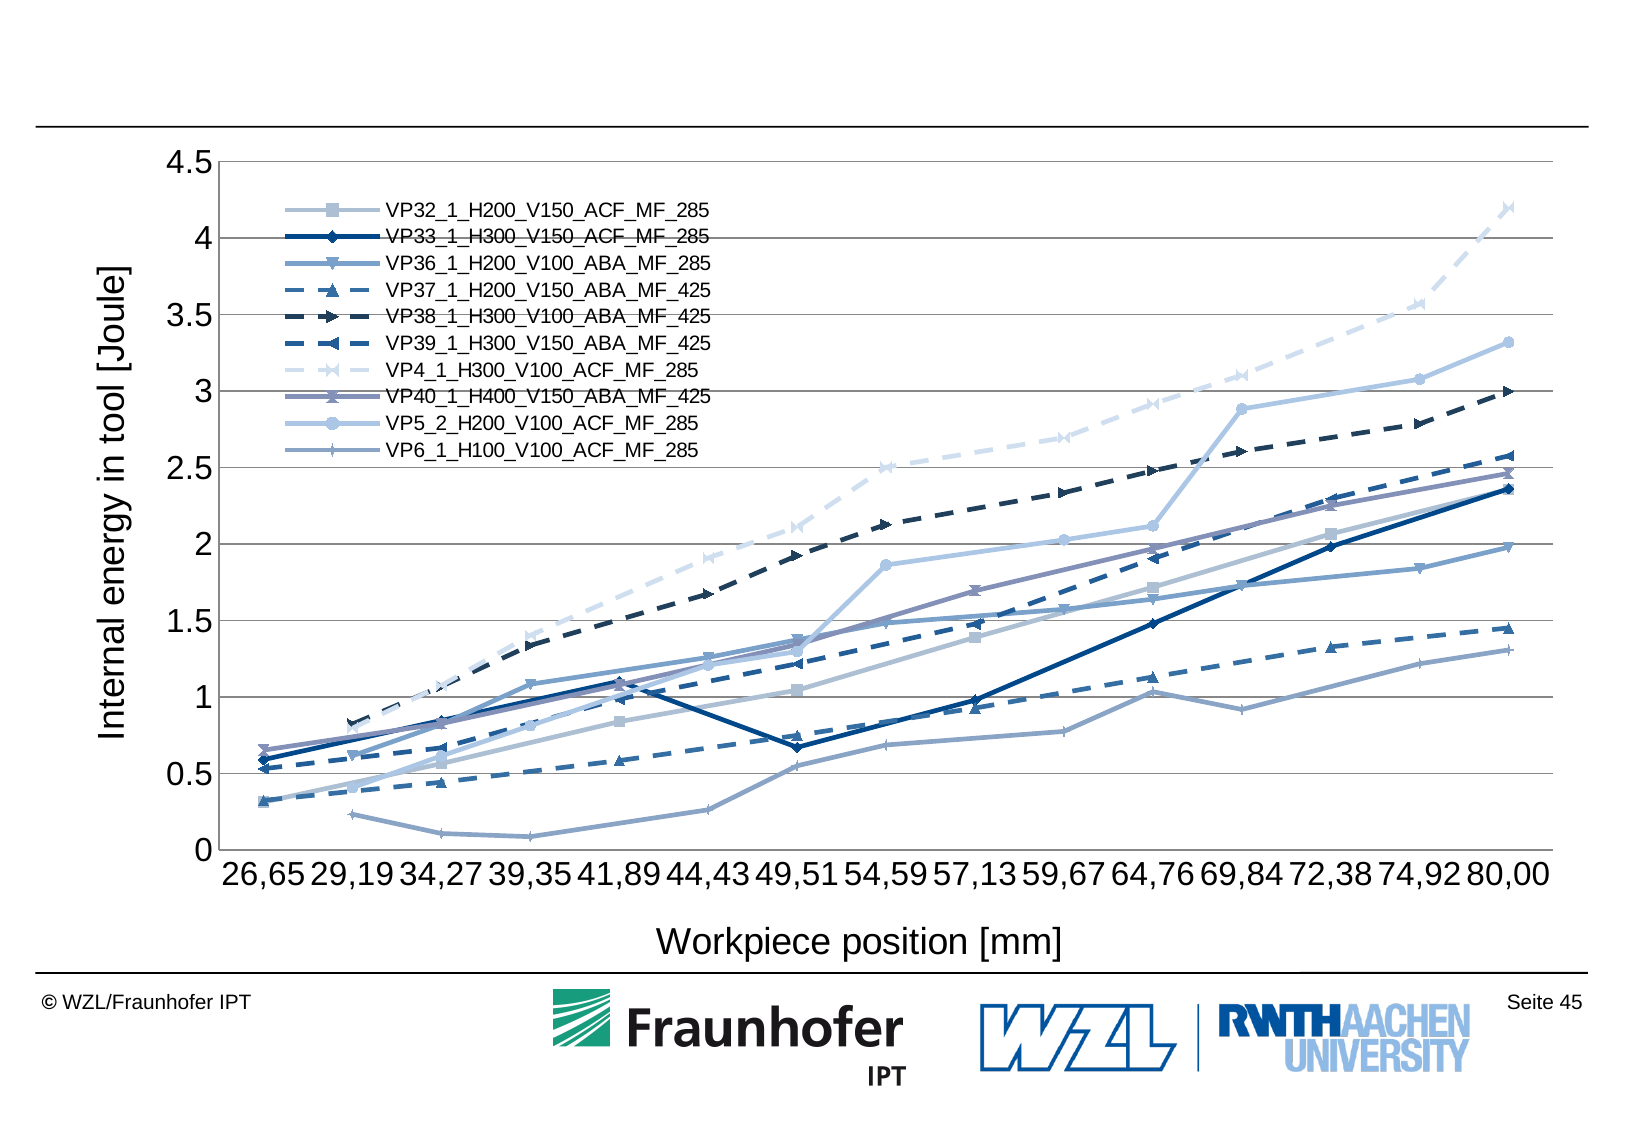

#

### Chart

| Category | VP32_1_H200_V150_ACF_MF_285 | VP33_1_H300_V150_ACF_MF_285 | VP36_1_H200_V100_ABA_MF_285 | VP37_1_H200_V150_ABA_MF_425 | VP38_1_H300_V100_ABA_MF_425 | VP39_1_H300_V150_ABA_MF_425 | VP4_1_H300_V100_ACF_MF_285 | VP40_1_H400_V150_ABA_MF_425 | VP5_2_H200_V100_ACF_MF_285 | VP6_1_H100_V100_ACF_MF_285 |
|---|---|---|---|---|---|---|---|---|---|---|
| 26,65 | 0.314075795480698 | 0.591159419084019 | None | 0.325150900940588 | None | 0.531811440793894 | None | 0.653098082559322 | None | None |
| 29,19 | None | None | 0.616079389198737 | None | 0.823596955080929 | None | 0.796978014619036 | None | 0.407982292274716 | 0.234280561718117 |
| 34,27 | 0.565350186874856 | 0.847523887540912 | 0.821055471012131 | 0.443364789981714 | 1.06973078717299 | 0.668326561826831 | 1.07599660012181 | 0.827229401874645 | 0.615544036133527 | 0.108624477040787 |
| 39,35 | None | None | 1.08402298658485 | None | 1.33798722676207 | None | 1.40351983451428 | None | 0.813279936034087 | 0.0875230287197462 |
| 41,89 | 0.83944971962152 | 1.10288519589029 | None | 0.585060695612084 | None | 0.986775608610152 | None | 1.07922292347839 | None | None |
| 44,43 | None | None | 1.25914539624246 | None | 1.67426750276392 | None | 1.90906748132243 | None | 1.2086400732625 | 0.263494985483784 |
| 49,51 | 1.04487413931534 | 0.671267986448768 | 1.37425891625845 | 0.74979558904248 | 1.924964277688189 | 1.2181698626483 | 2.11146037670593 | 1.34284774243793 | 1.29736454522079 | 0.551006941812697 |
| 54,59 | None | None | 1.48347790292399 | None | 2.12784768835498 | None | 2.501858689339229 | None | 1.86336977326891 | 0.686849614779195 |
| 57,13 | 1.39012155558838 | 0.979798291736247 | None | 0.928068788379728 | None | 1.47791720340535 | None | 1.69438961363203 | None | None |
| 59,67 | None | None | 1.57340699404664 | None | 2.33523425076498 | None | 2.69500183437471 | None | 2.02688739982363 | 0.775707070138941 |
| 64,76 | 1.71752934119782 | 1.4796844546305 | 1.63950245036988 | 1.13132064480865 | 2.47808006859216 | 1.9044867241055 | 2.915708253239449 | 1.96901503379159 | 2.11832920392827 | 1.03493072692447 |
| 69,84 | None | None | 1.72745470901327 | None | 2.60583939700174 | None | 3.10328712501004 | None | 2.88230420224639 | 0.919021720360098 |
| 72,38 | 2.065875224763679 | 1.9825238520959 | None | 1.32819489052711 | None | 2.29538096519219 | None | 2.2498553867729 | None | None |
| 74,92 | None | None | 1.84109430988568 | None | 2.78547698698459 | None | 3.56803143512164 | None | 3.07713106010626 | 1.2178380415149 |
| 80,00 | 2.35679488890426 | 2.36102040751176 | 1.97899732173941 | 1.45193635679893 | 2.99728244970068 | 2.576181411613709 | 4.20080877152479 | 2.46177827931225 | 3.31865239595533 | 1.30813408005542 |